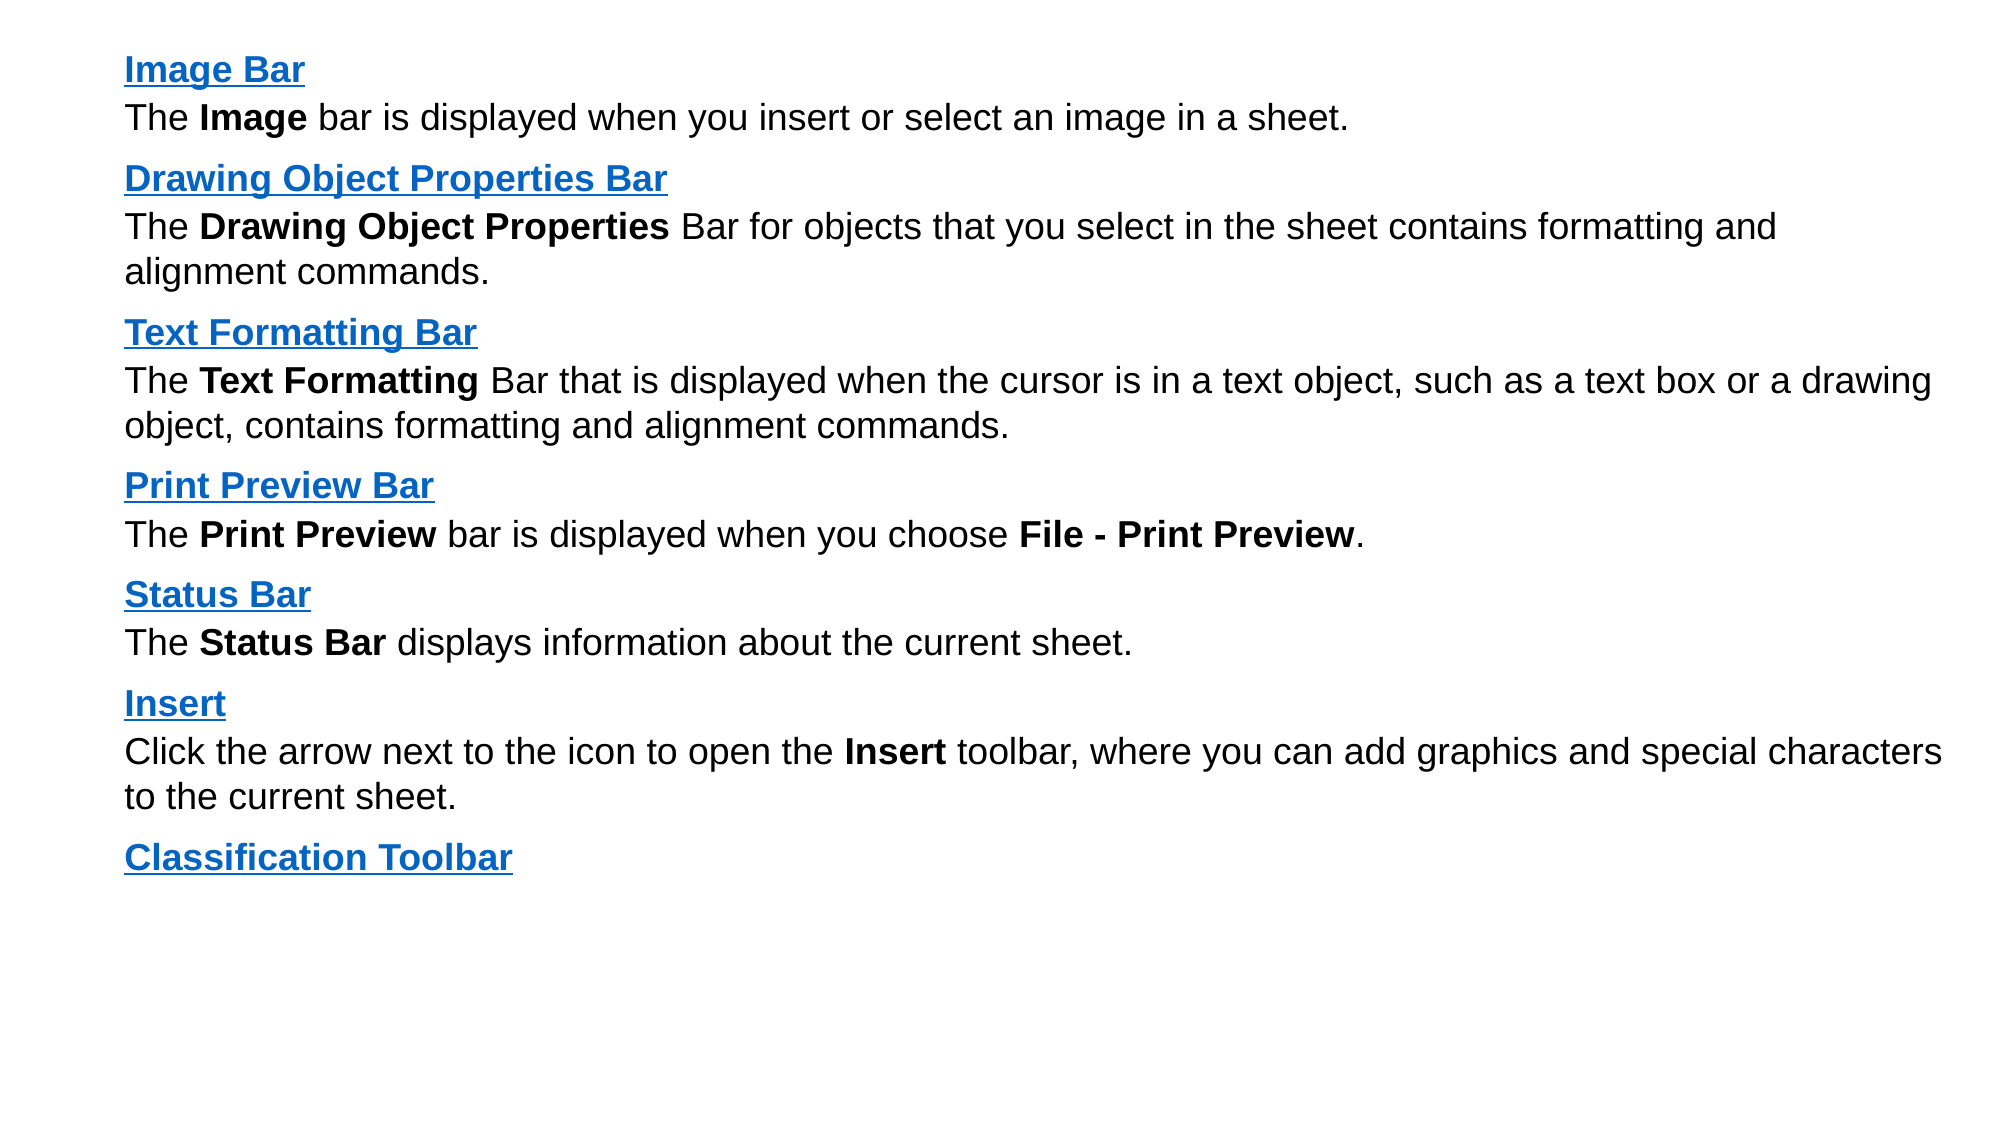

Image Bar
The Image bar is displayed when you insert or select an image in a sheet.
Drawing Object Properties Bar
The Drawing Object Properties Bar for objects that you select in the sheet contains formatting and alignment commands.
Text Formatting Bar
The Text Formatting Bar that is displayed when the cursor is in a text object, such as a text box or a drawing object, contains formatting and alignment commands.
Print Preview Bar
The Print Preview bar is displayed when you choose File - Print Preview.
Status Bar
The Status Bar displays information about the current sheet.
Insert
Click the arrow next to the icon to open the Insert toolbar, where you can add graphics and special characters to the current sheet.
Classification Toolbar